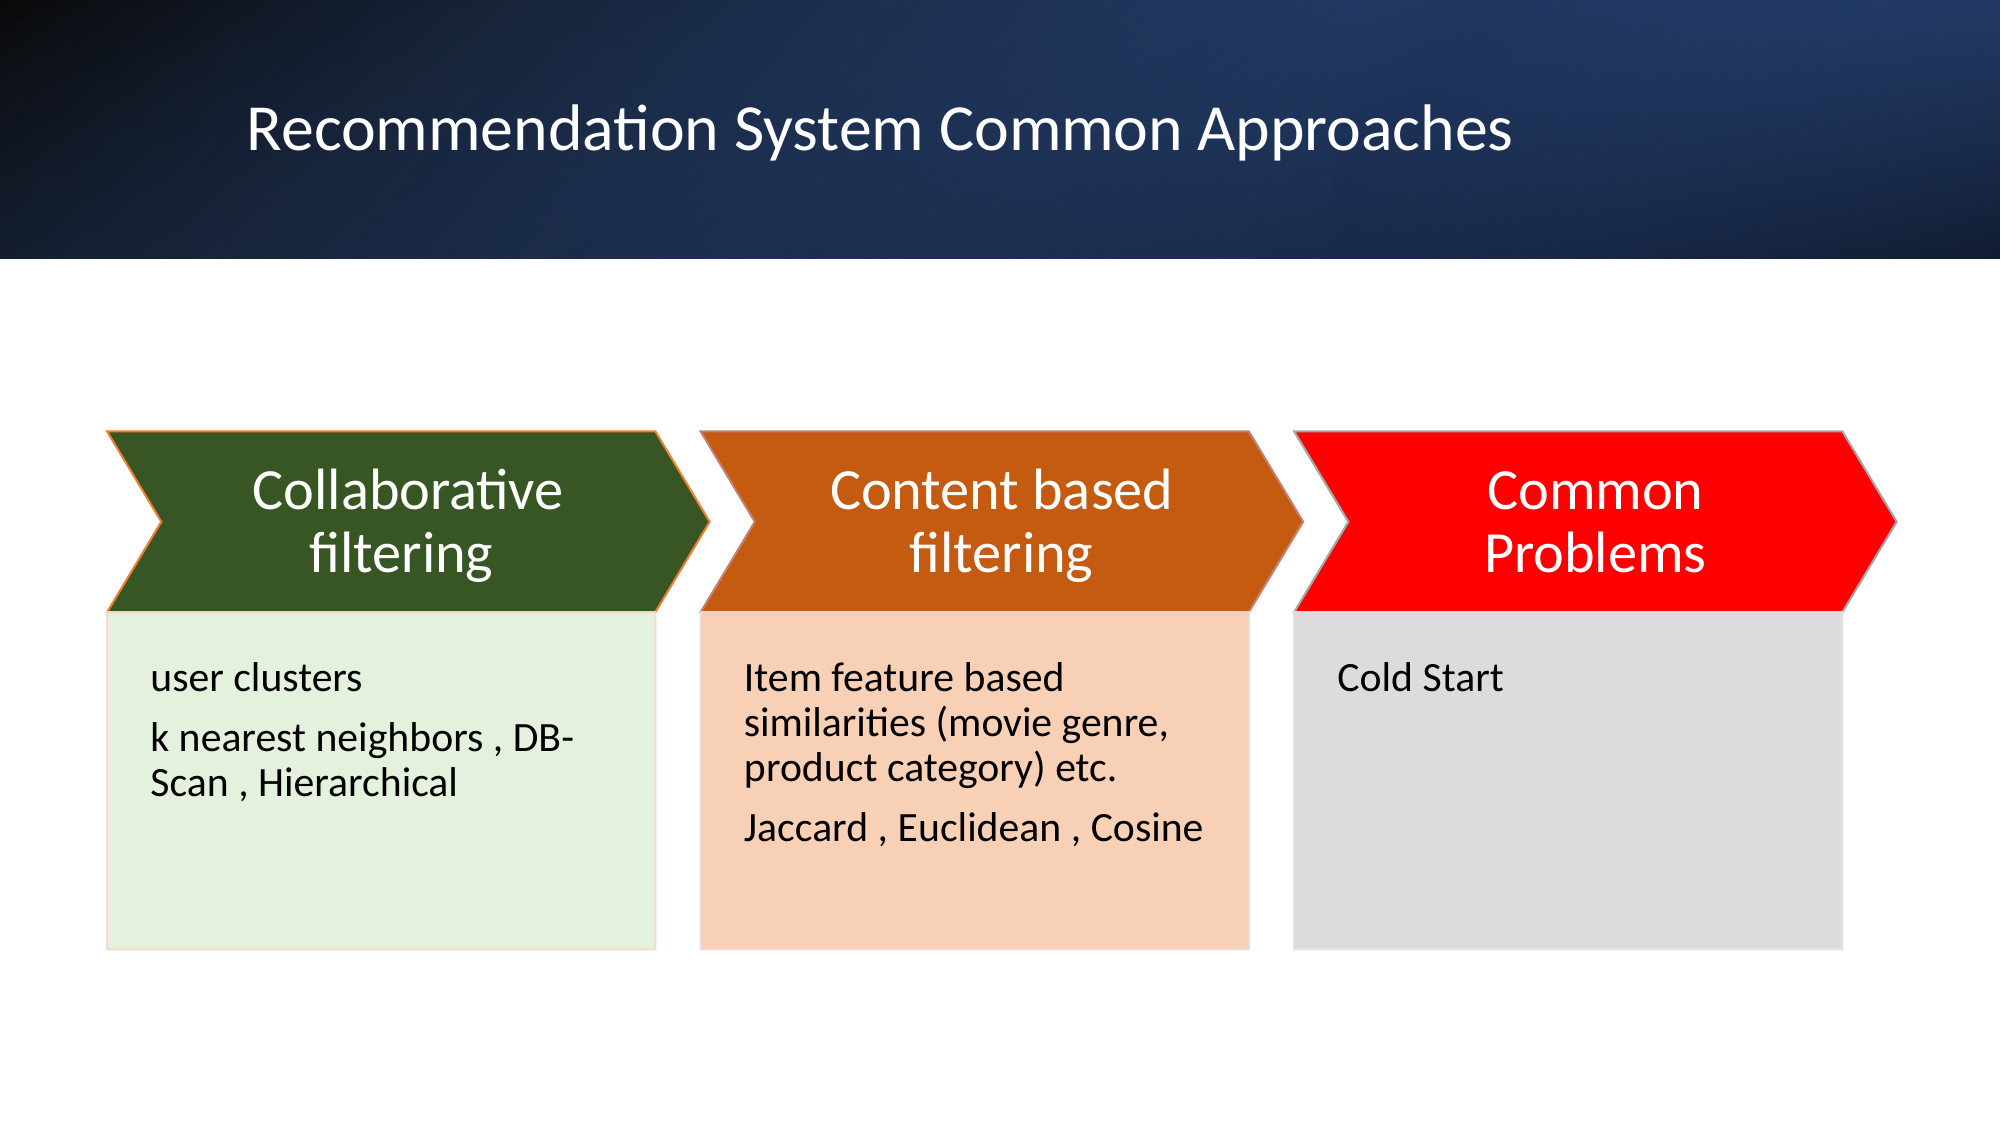

Recommendation System Common Approaches
Collaborative filtering
user clusters
k nearest neighbors , DB-Scan , Hierarchical
Content based filtering
Item feature based similarities (movie genre, product category) etc.
Jaccard , Euclidean , Cosine
Common Problems
Cold Start